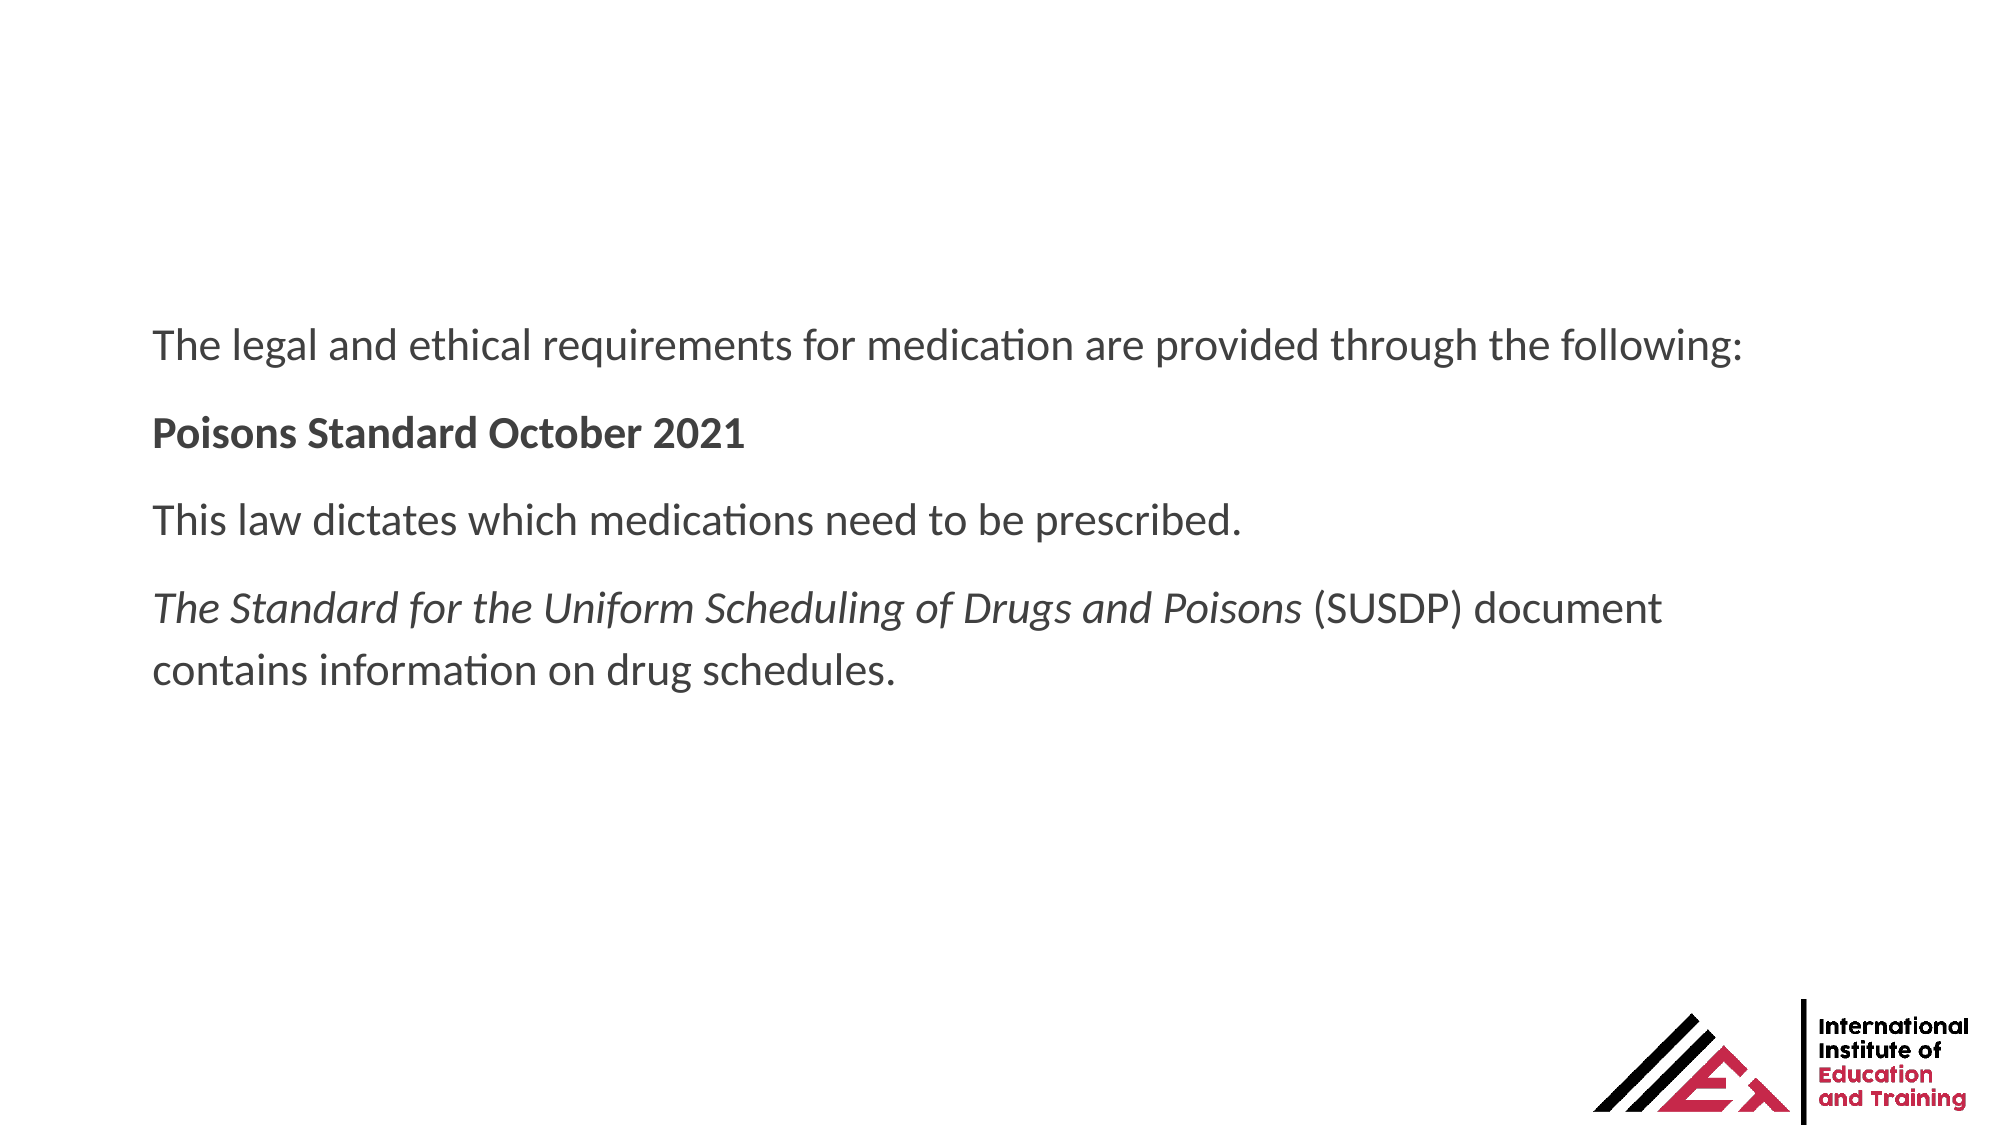

The legal and ethical requirements for medication are provided through the following:
Poisons Standard October 2021
This law dictates which medications need to be prescribed.
The Standard for the Uniform Scheduling of Drugs and Poisons (SUSDP) document contains information on drug schedules.